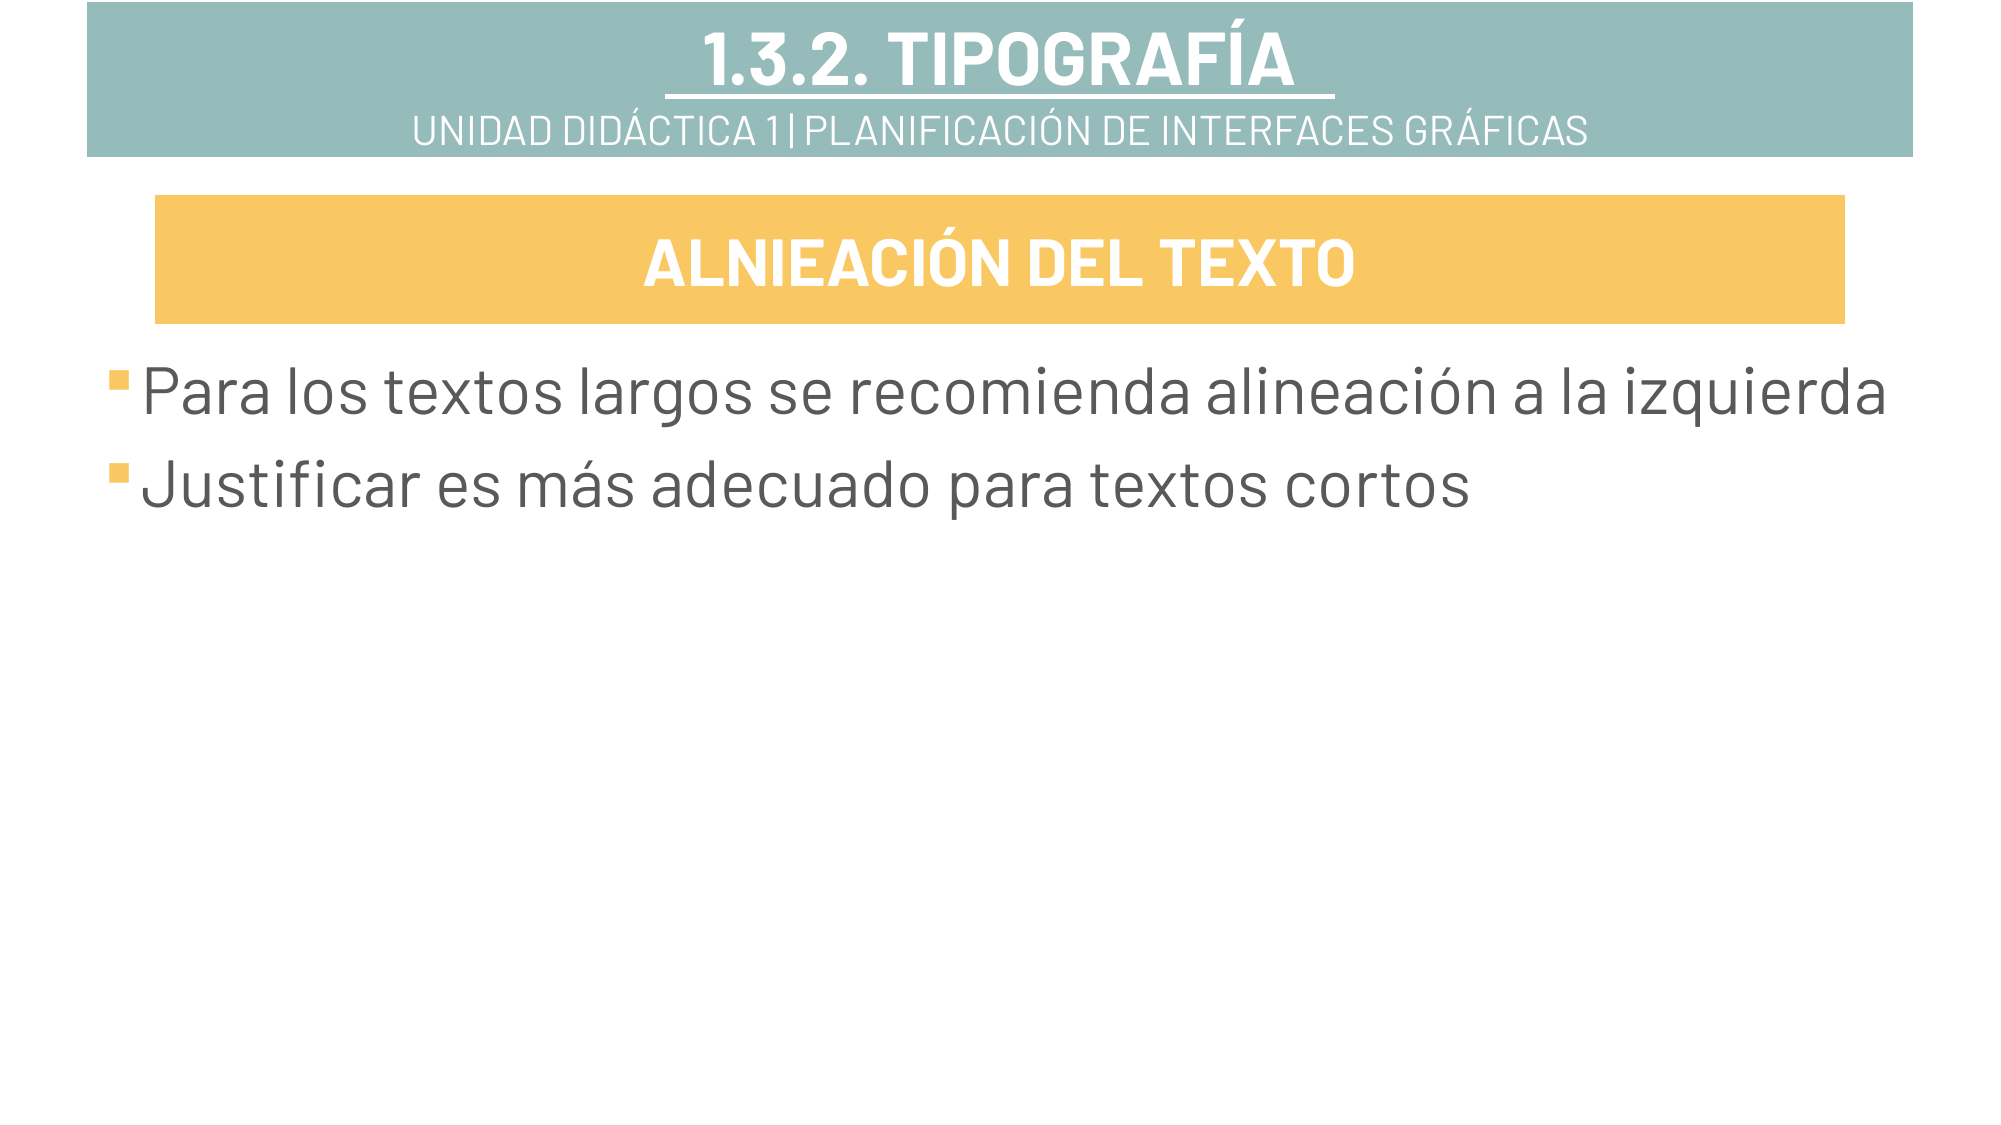

1.3.2. TIPOGRAFÍA
UNIDAD DIDÁCTICA 1 | PLANIFICACIÓN DE INTERFACES GRÁFICAS
ALNIEACIÓN DEL TEXTO

Para los textos largos se recomienda alineación a la izquierda
Justificar es más adecuado para textos cortos